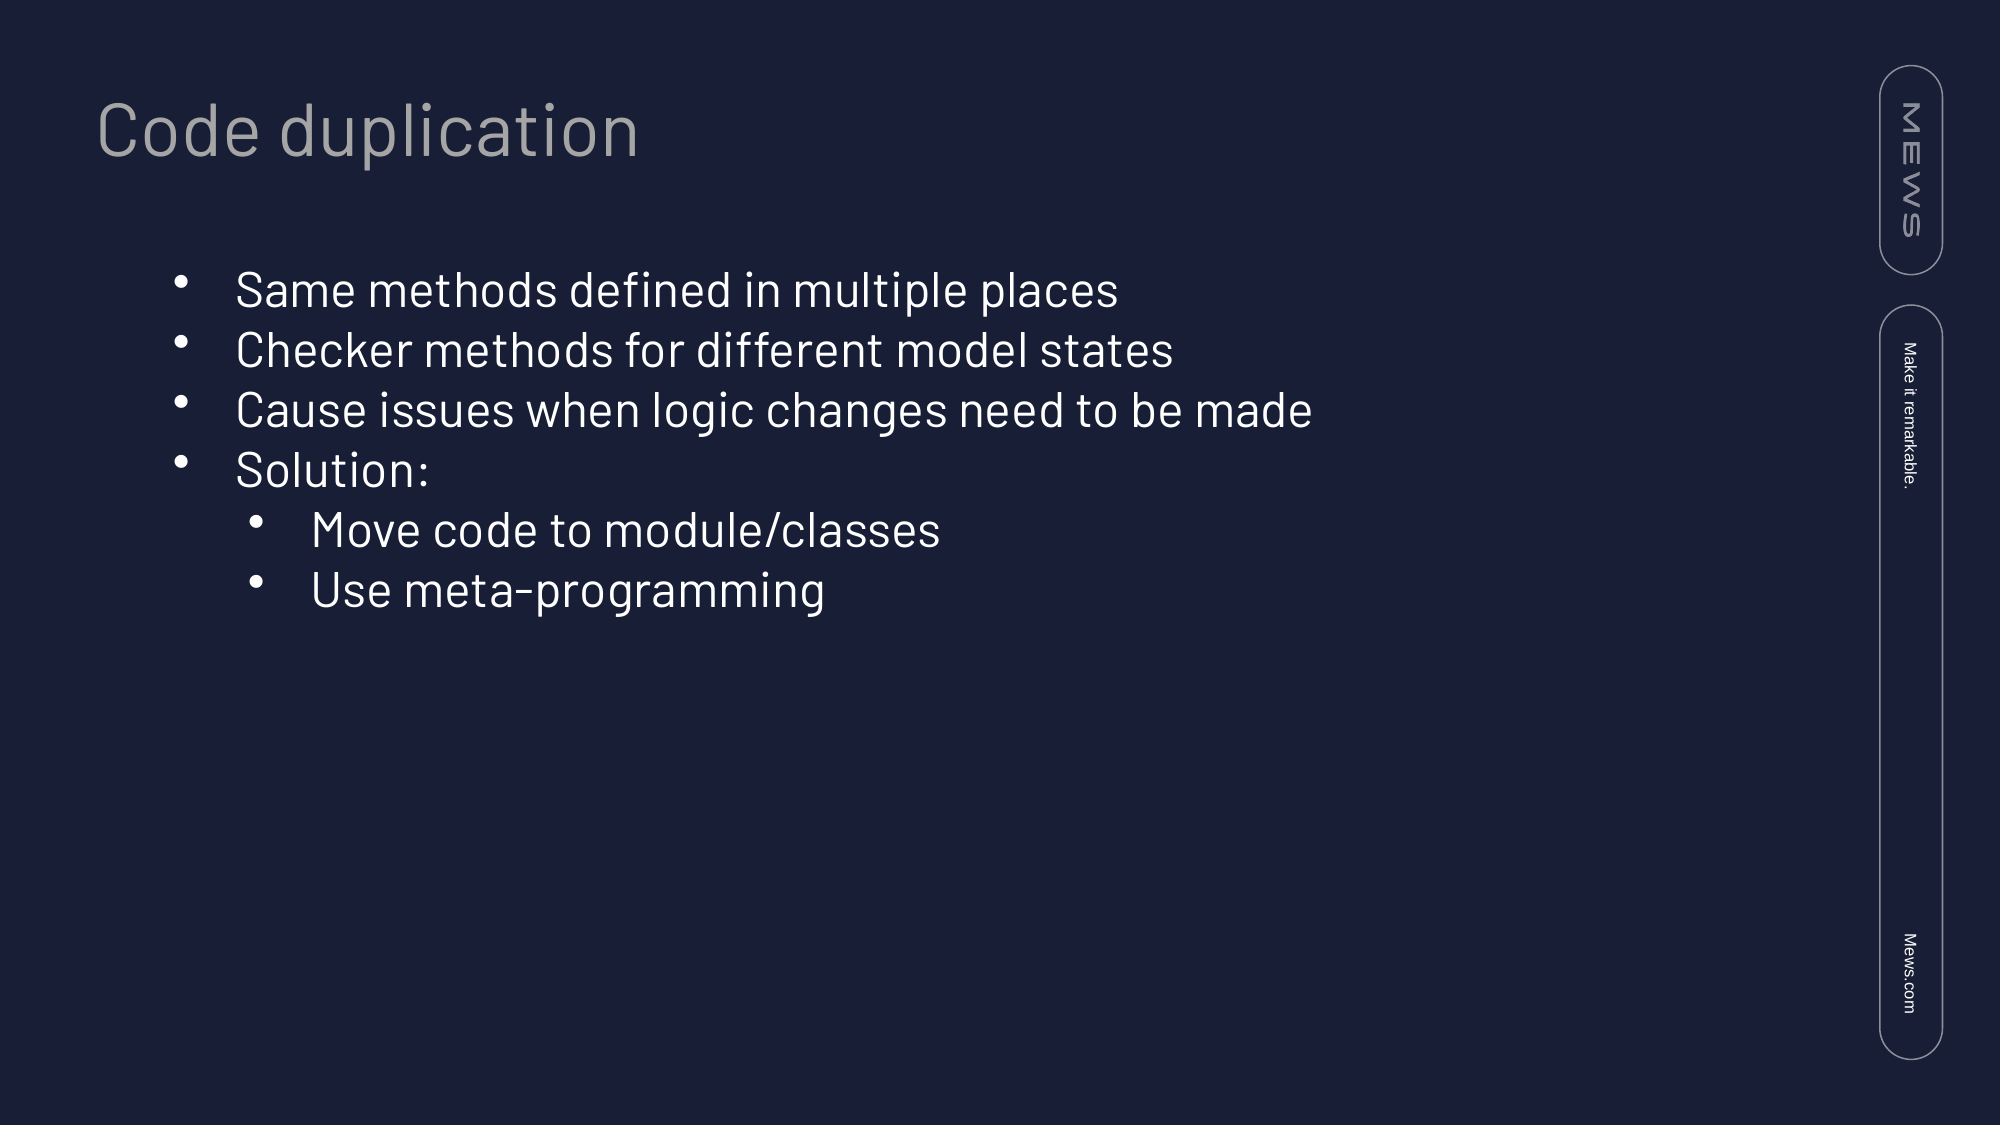

Code duplication
Same methods defined in multiple places
Checker methods for different model states
Cause issues when logic changes need to be made
Solution:
Move code to module/classes
Use meta-programming